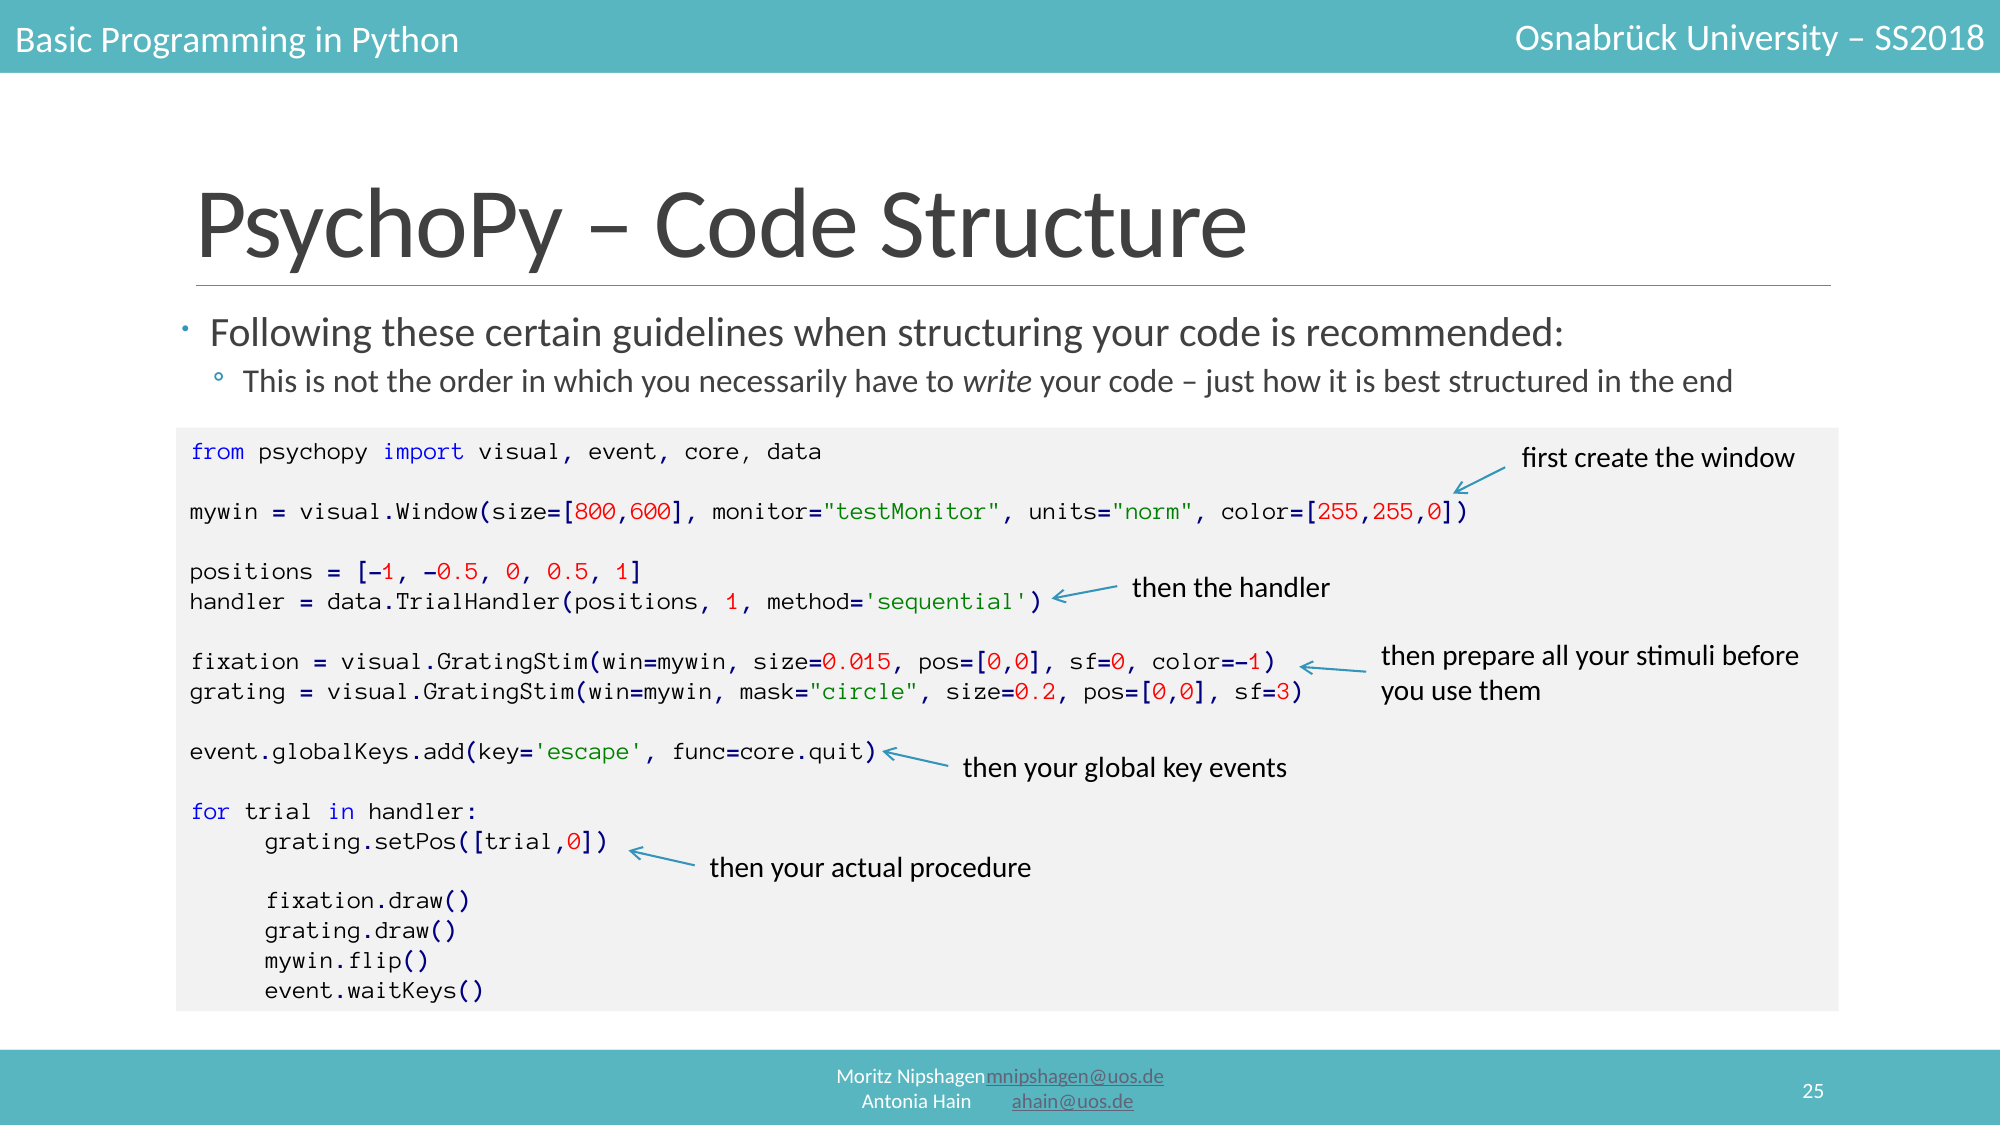

# PsychoPy – Code Structure
Following these certain guidelines when structuring your code is recommended:
This is not the order in which you necessarily have to write your code – just how it is best structured in the end
from psychopy import visual, event, core, data

mywin = visual.Window(size=[800,600], monitor="testMonitor", units="norm", color=[255,255,0])

positions = [-1, -0.5, 0, 0.5, 1]
handler = data.TrialHandler(positions, 1, method='sequential')

fixation = visual.GratingStim(win=mywin, size=0.015, pos=[0,0], sf=0, color=-1)
grating = visual.GratingStim(win=mywin, mask="circle", size=0.2, pos=[0,0], sf=3)

event.globalKeys.add(key='escape', func=core.quit)

for trial in handler:
grating.setPos([trial,0])

fixation.draw()
grating.draw()
mywin.flip()
event.waitKeys()
first create the window
then the handler
then prepare all your stimuli before
you use them
then your global key events
then your actual procedure
25